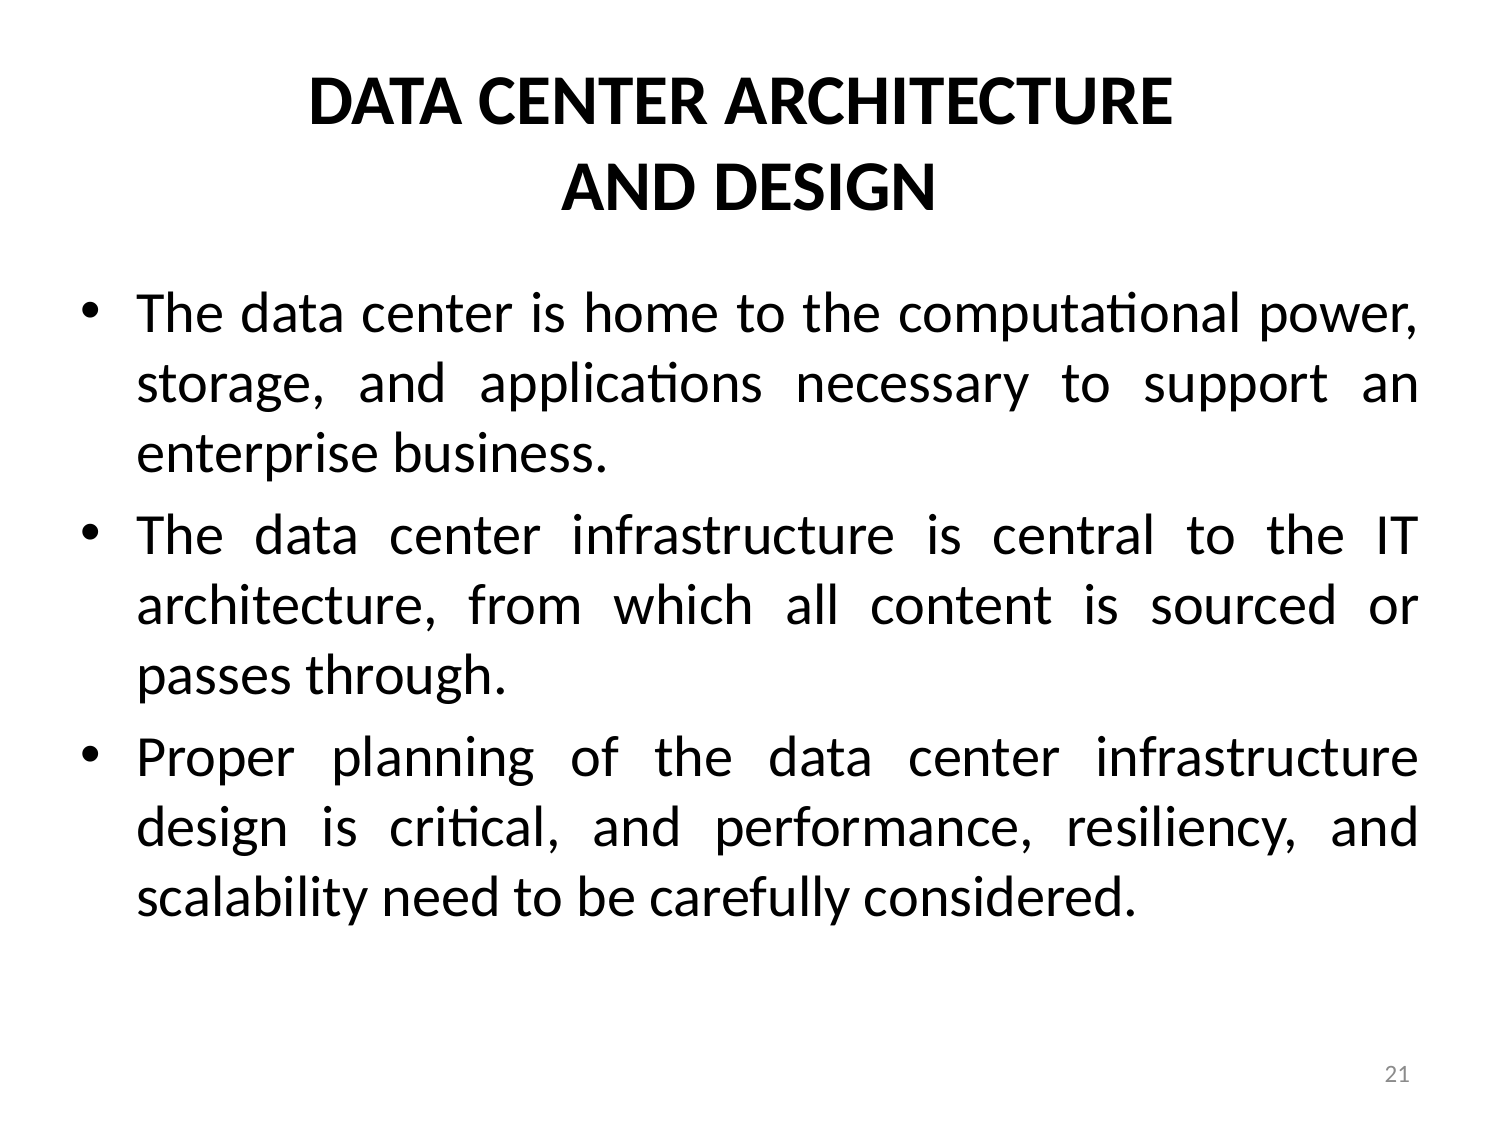

# DATA CENTER ARCHITECTURE AND DESIGN
The data center is home to the computational power, storage, and applications necessary to support an enterprise business.
The data center infrastructure is central to the IT architecture, from which all content is sourced or passes through.
Proper planning of the data center infrastructure design is critical, and performance, resiliency, and scalability need to be carefully considered.
21